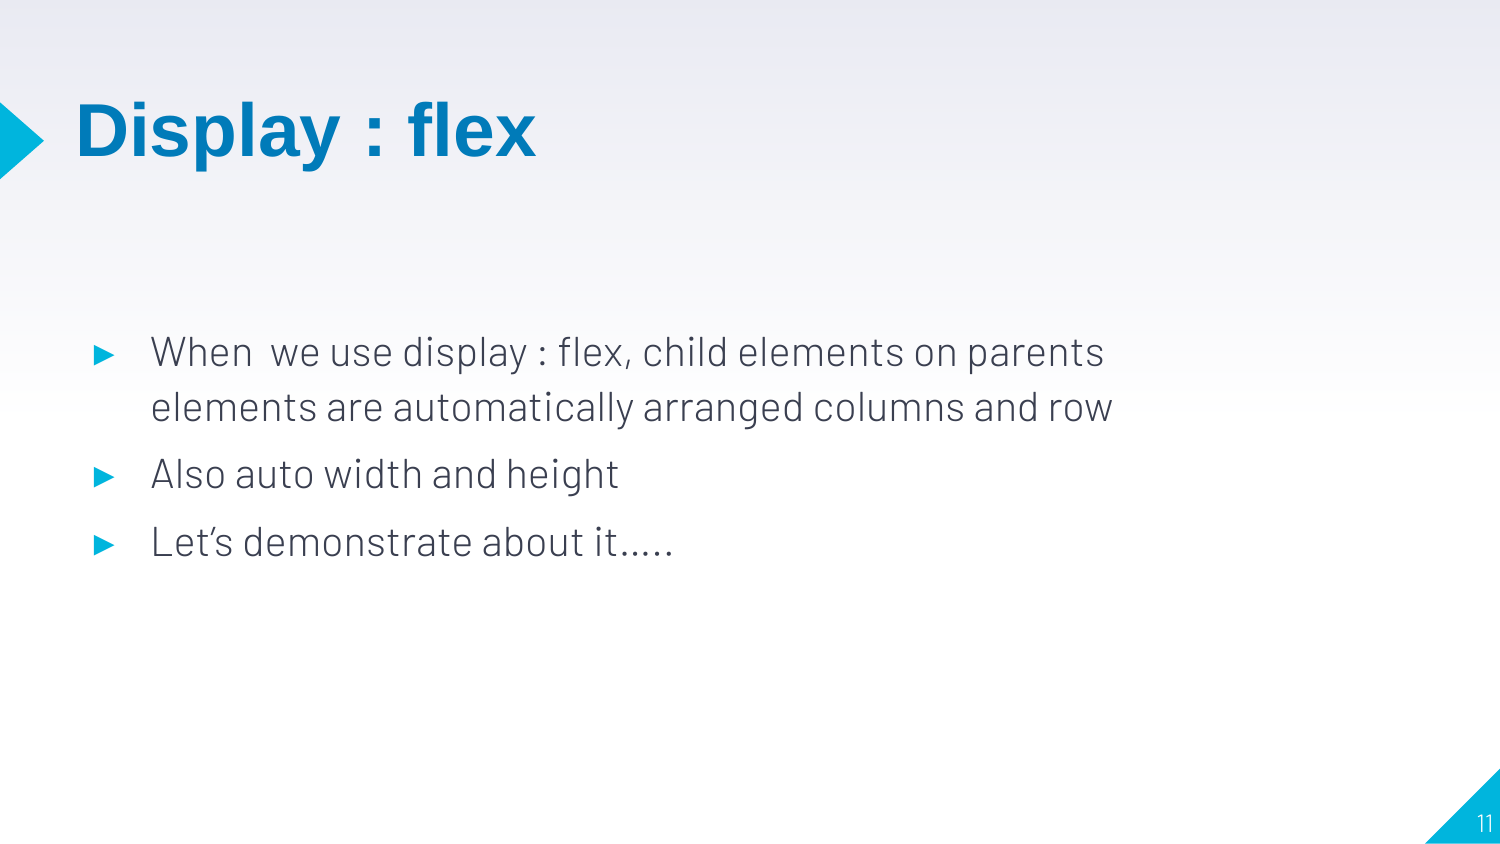

# Display : flex

When  we use display : flex, child elements on parents elements are automatically arranged columns and row
Also auto width and height
Let’s demonstrate about it…..

11